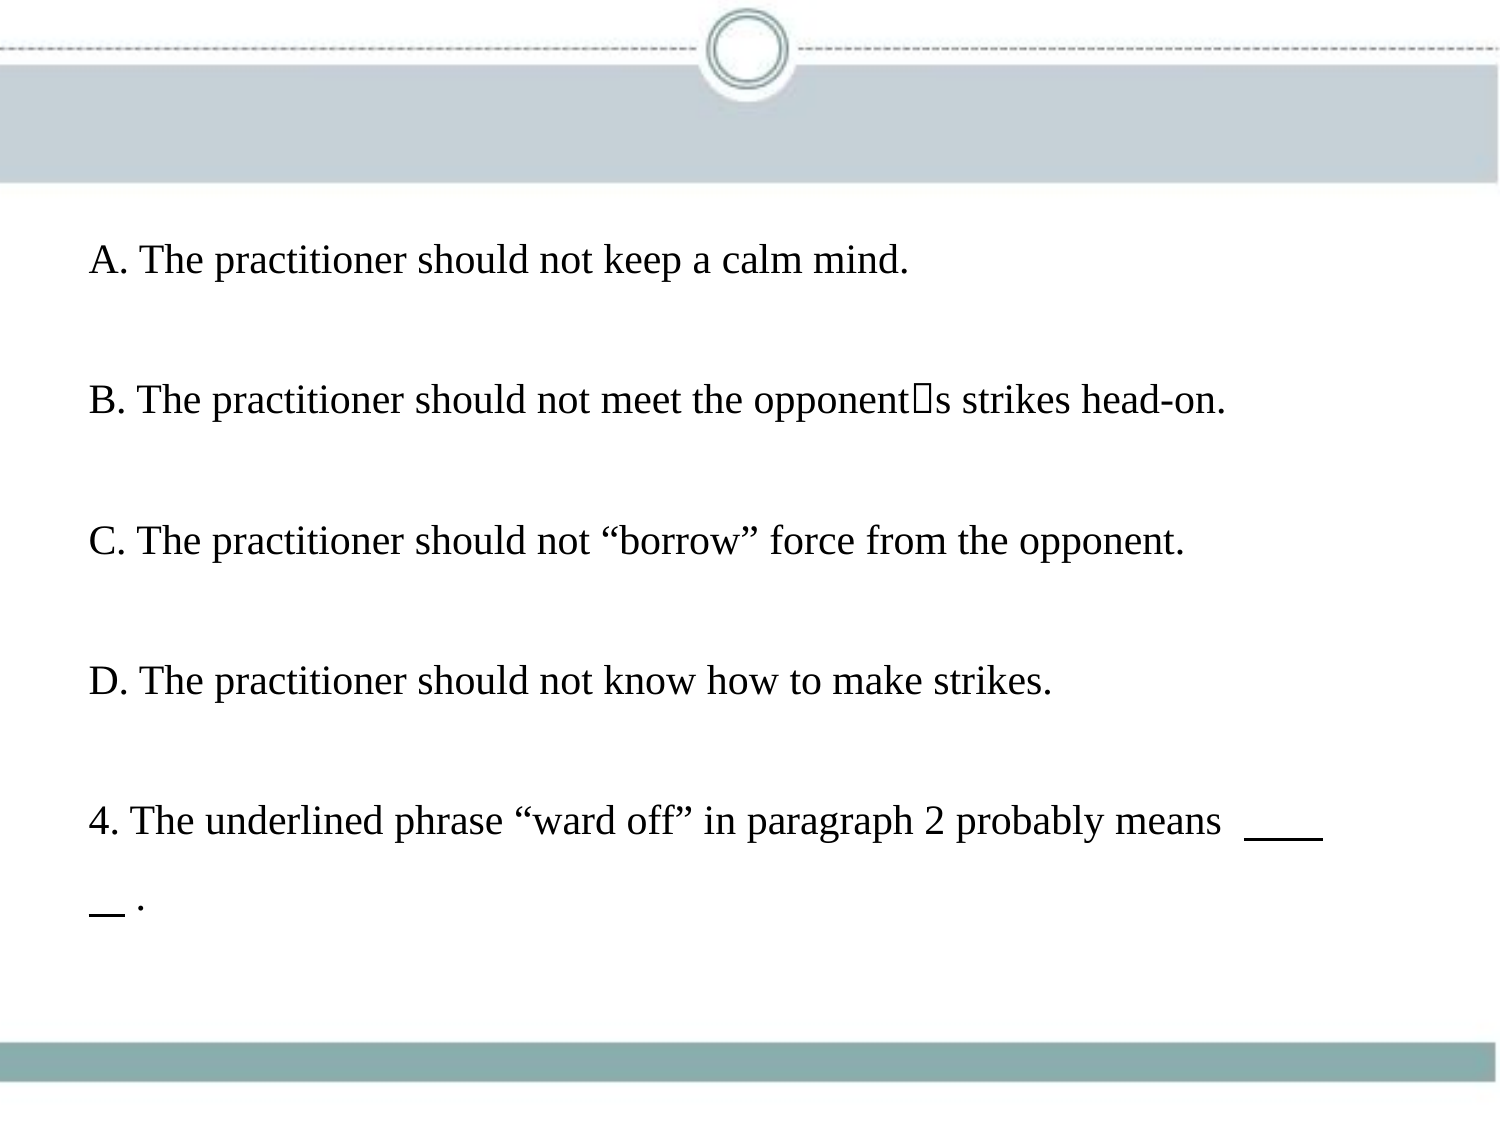

A. The practitioner should not keep a calm mind.
B. The practitioner should not meet the opponent􀆳s strikes head-on.
C. The practitioner should not “borrow” force from the opponent.
D. The practitioner should not know how to make strikes.
4. The underlined phrase “ward off” in paragraph 2 probably means 　    
    .